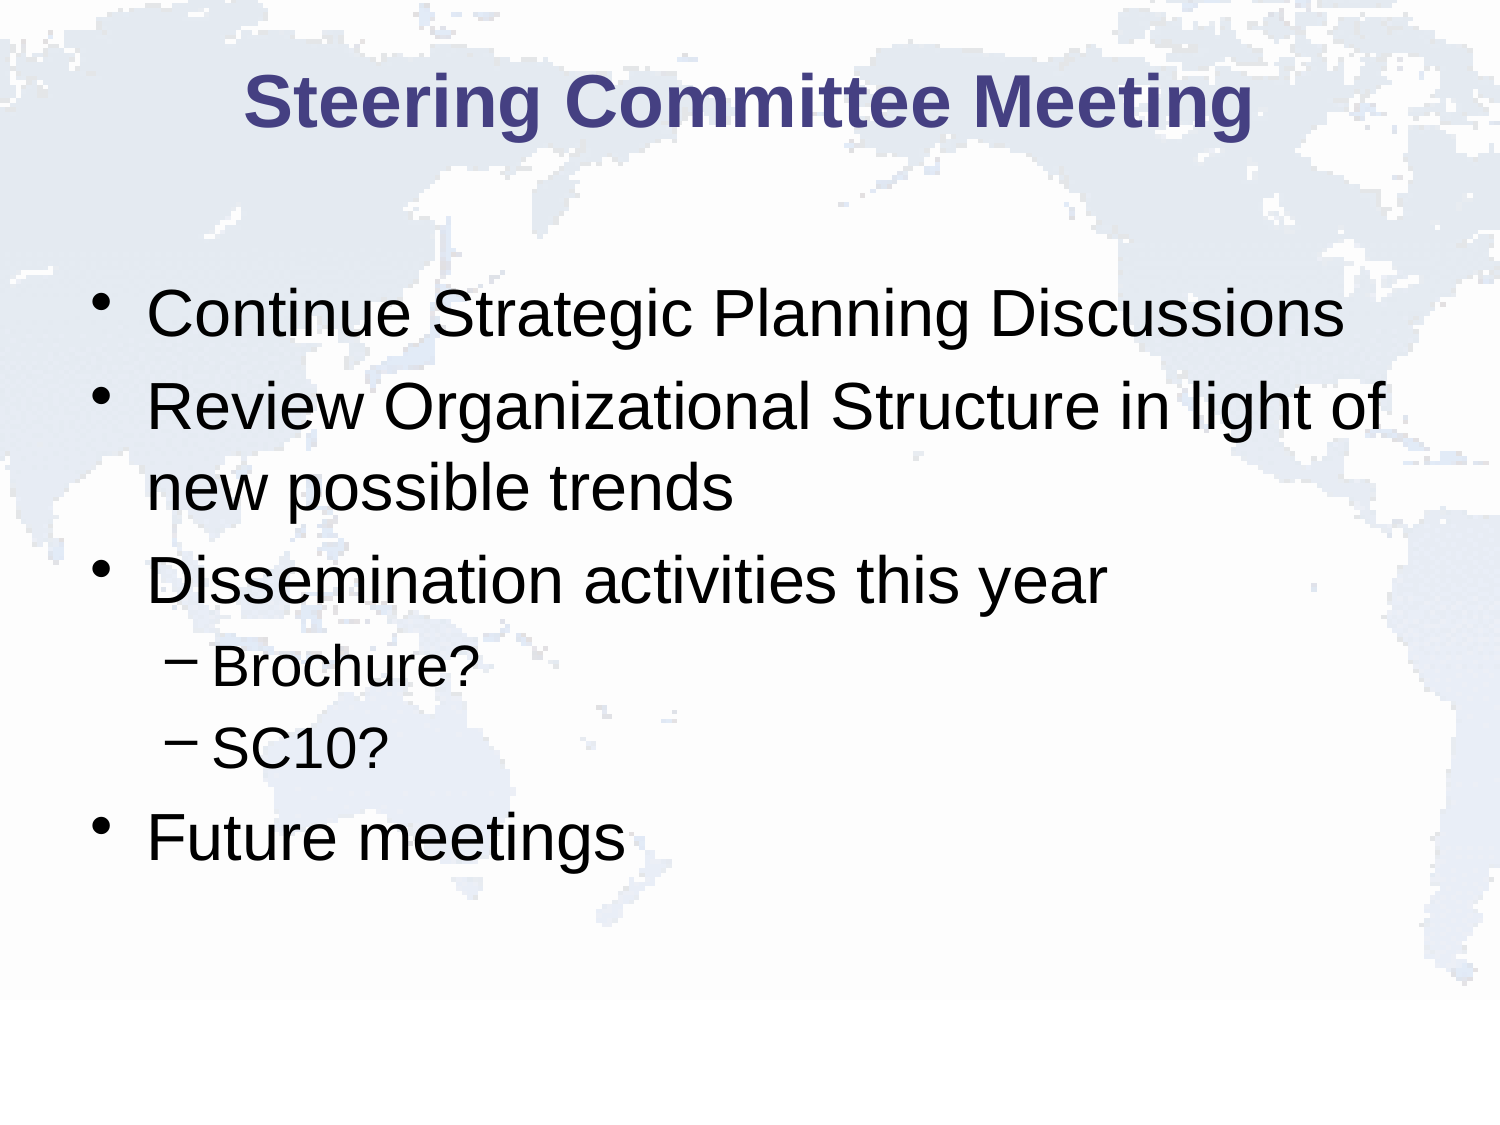

# Steering Committee Meeting
Continue Strategic Planning Discussions
Review Organizational Structure in light of new possible trends
Dissemination activities this year
Brochure?
SC10?
Future meetings